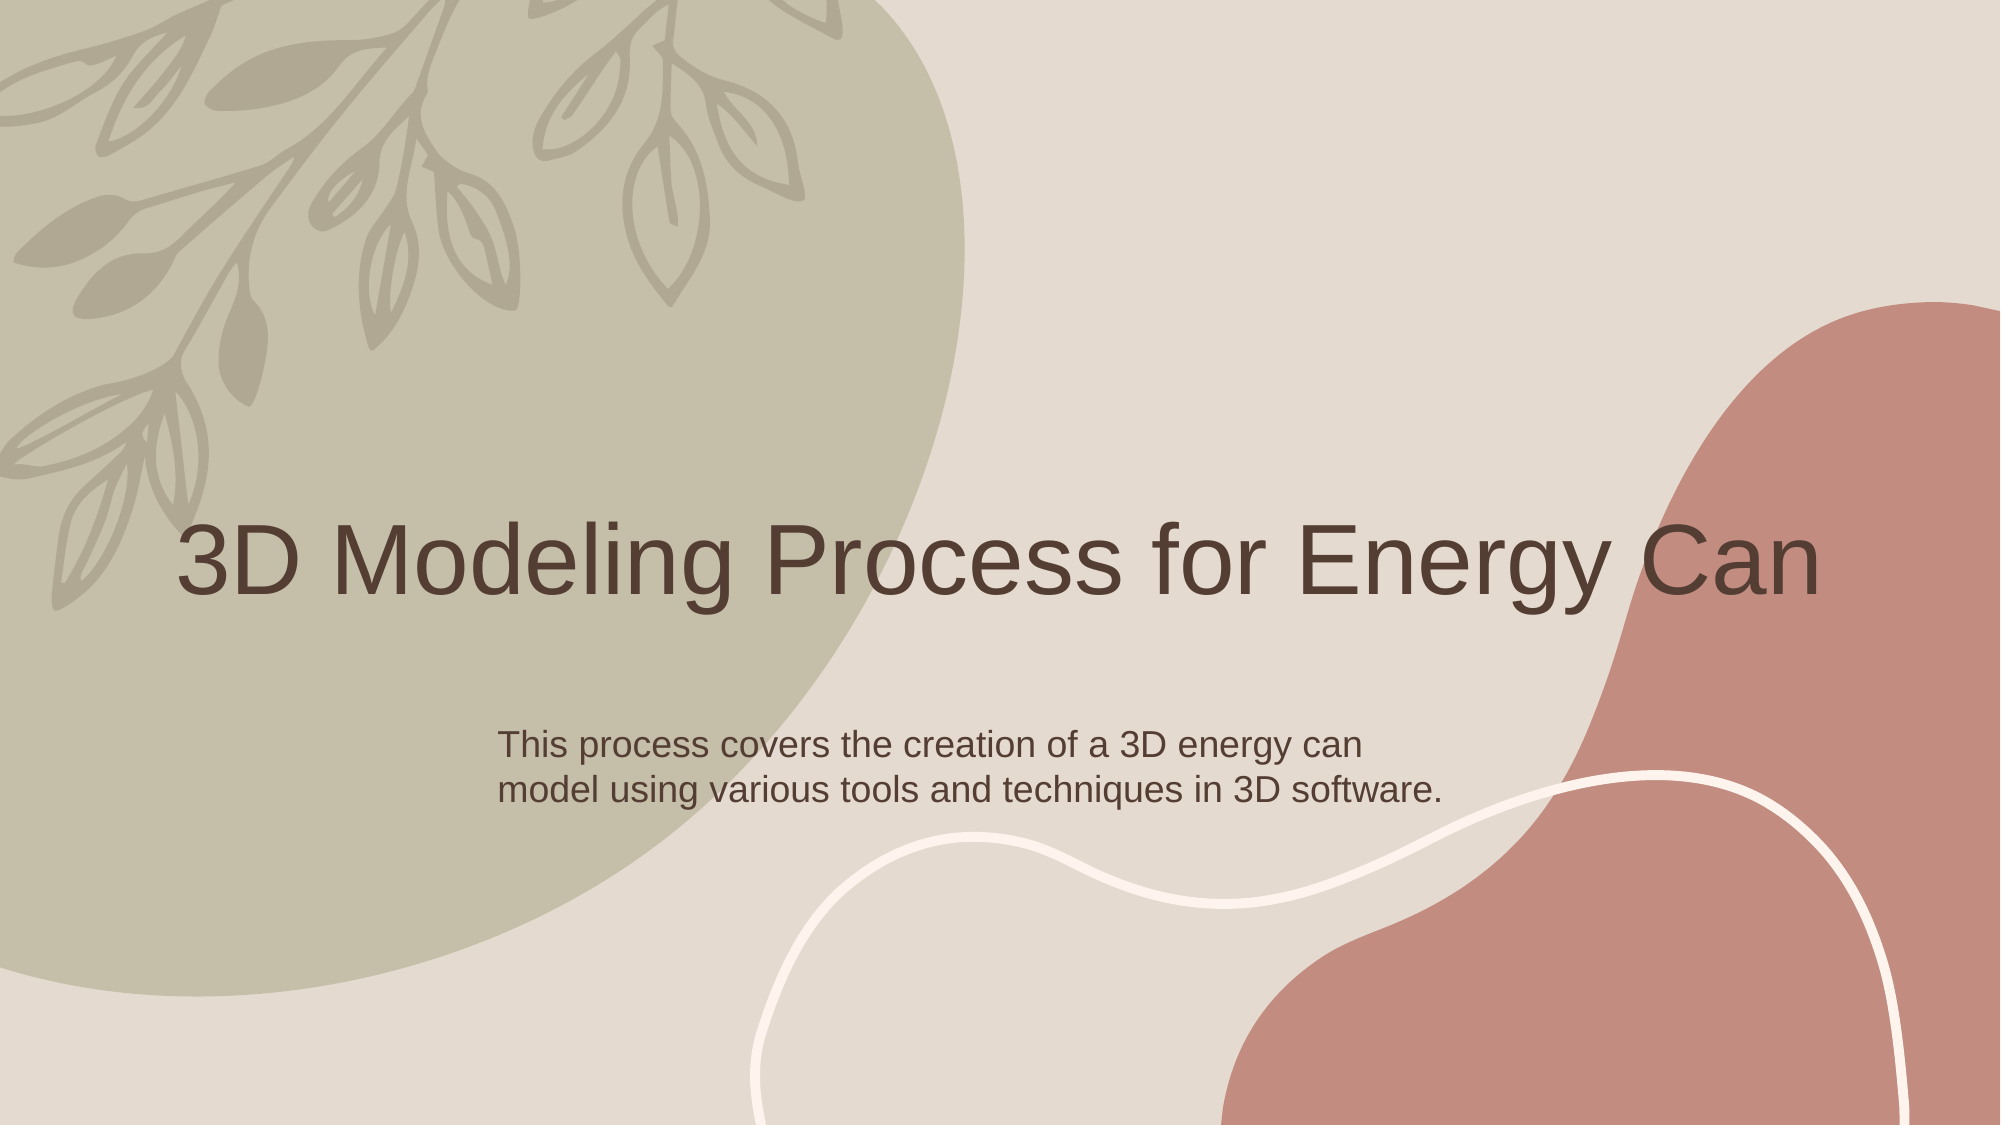

# 3D Modeling Process for Energy Can
This process covers the creation of a 3D energy can model using various tools and techniques in 3D software.